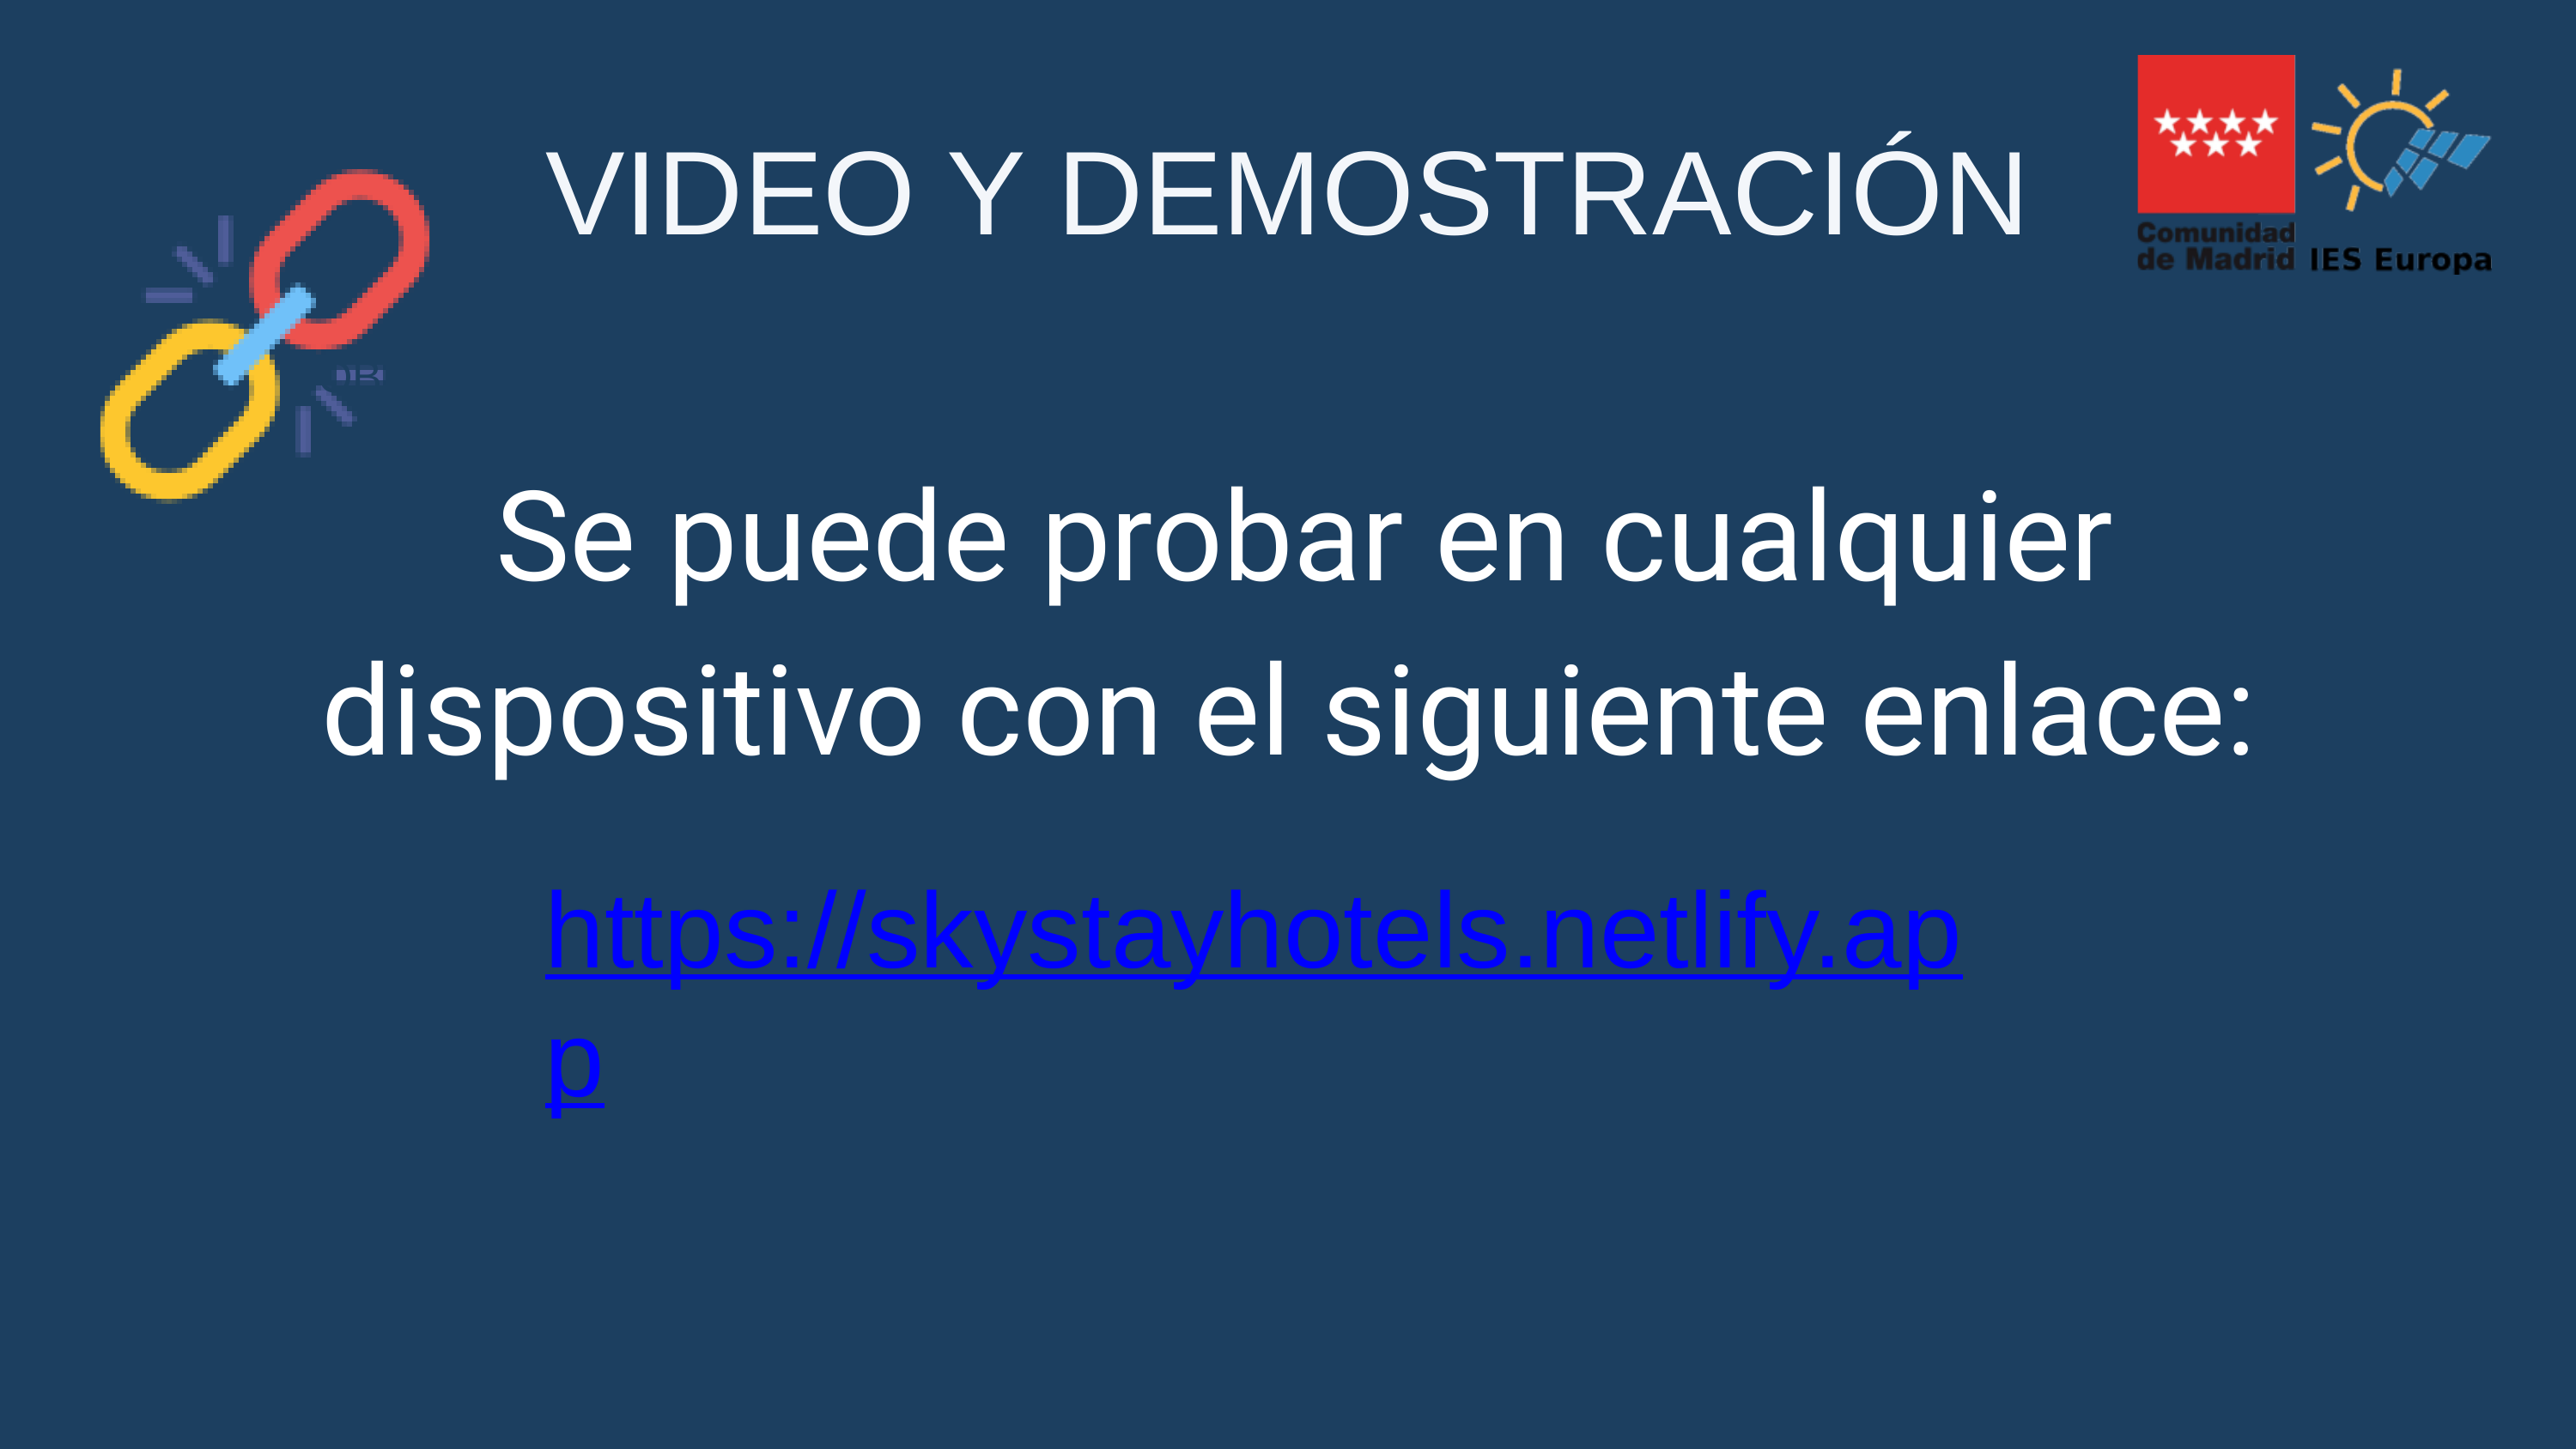

VIDEO Y DEMOSTRACIÓN

SOBREMESA
Se puede probar en cualquier dispositivo con el siguiente enlace:
https://skystayhotels.netlify.app